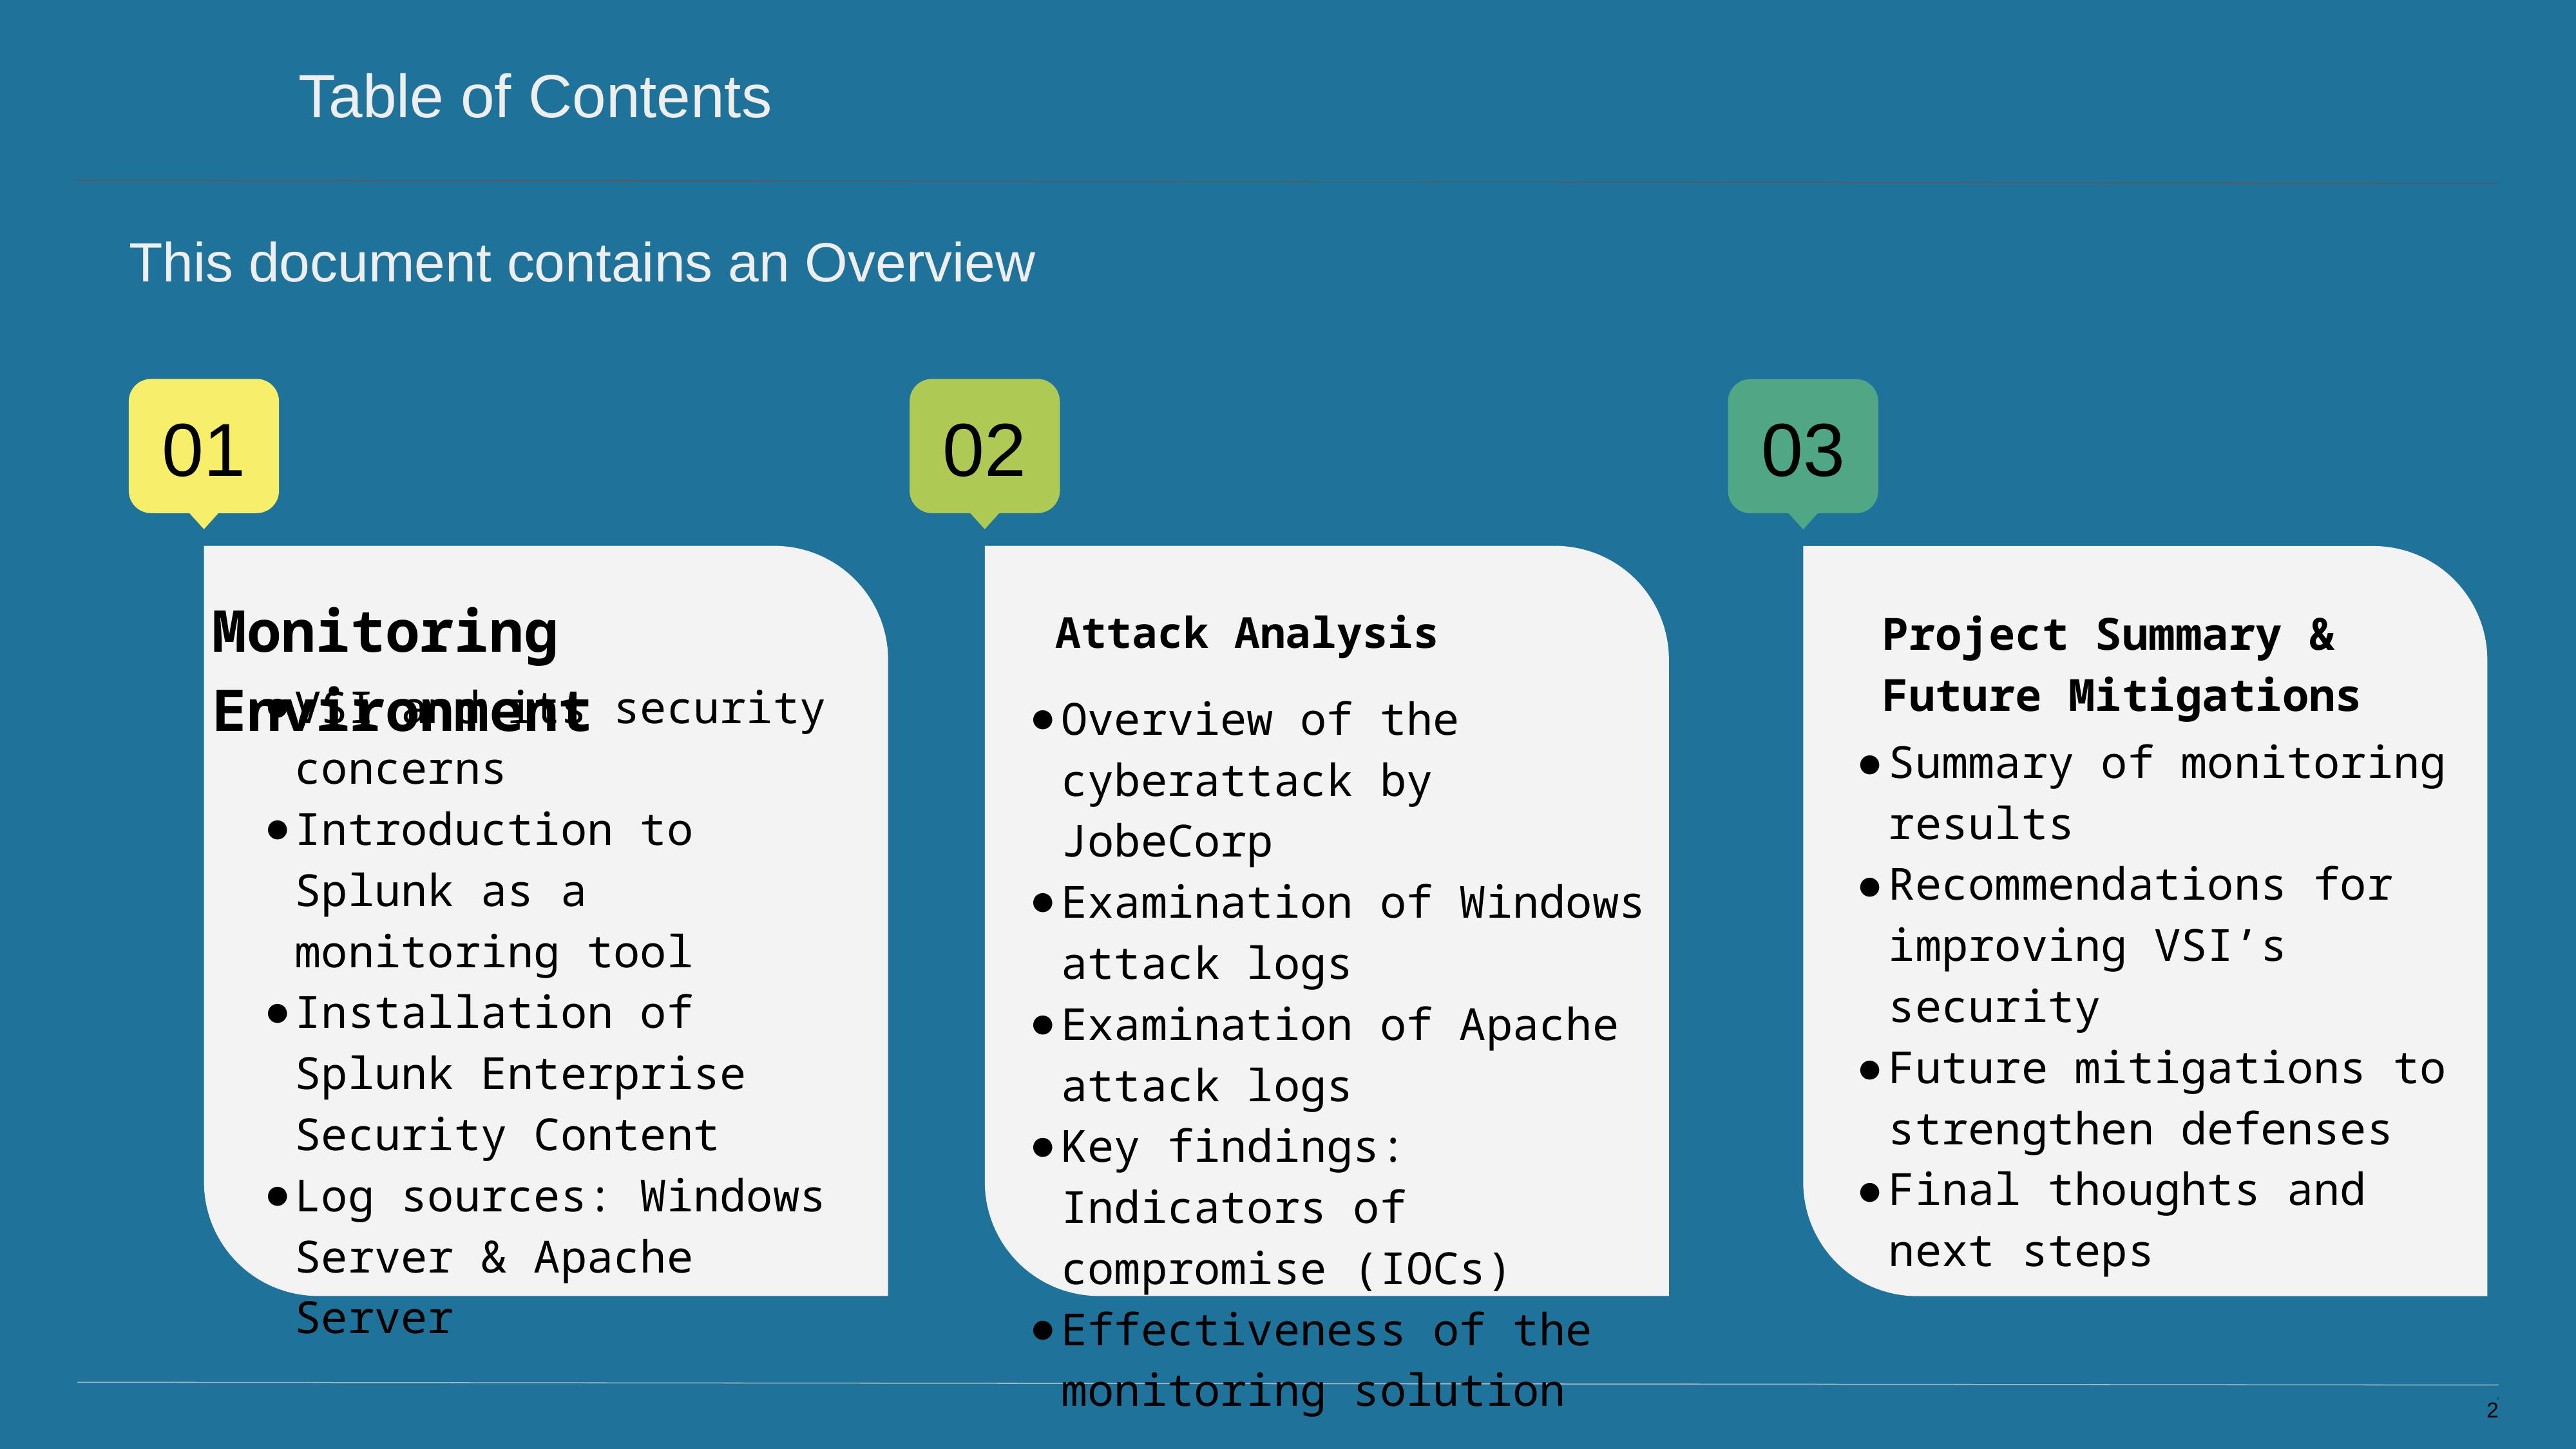

Table of Contents
This document contains an Overview
Monitoring Environment

Project Summary & Future Mitigations
Attack Analysis
VSI and its security concerns
Introduction to Splunk as a monitoring tool
Installation of Splunk Enterprise Security Content
Log sources: Windows Server & Apache Server

Overview of the cyberattack by JobeCorp
Examination of Windows attack logs
Examination of Apache attack logs
Key findings: Indicators of compromise (IOCs)
Effectiveness of the monitoring solution

Summary of monitoring results
Recommendations for improving VSI’s security
Future mitigations to strengthen defenses
Final thoughts and next steps

2
2